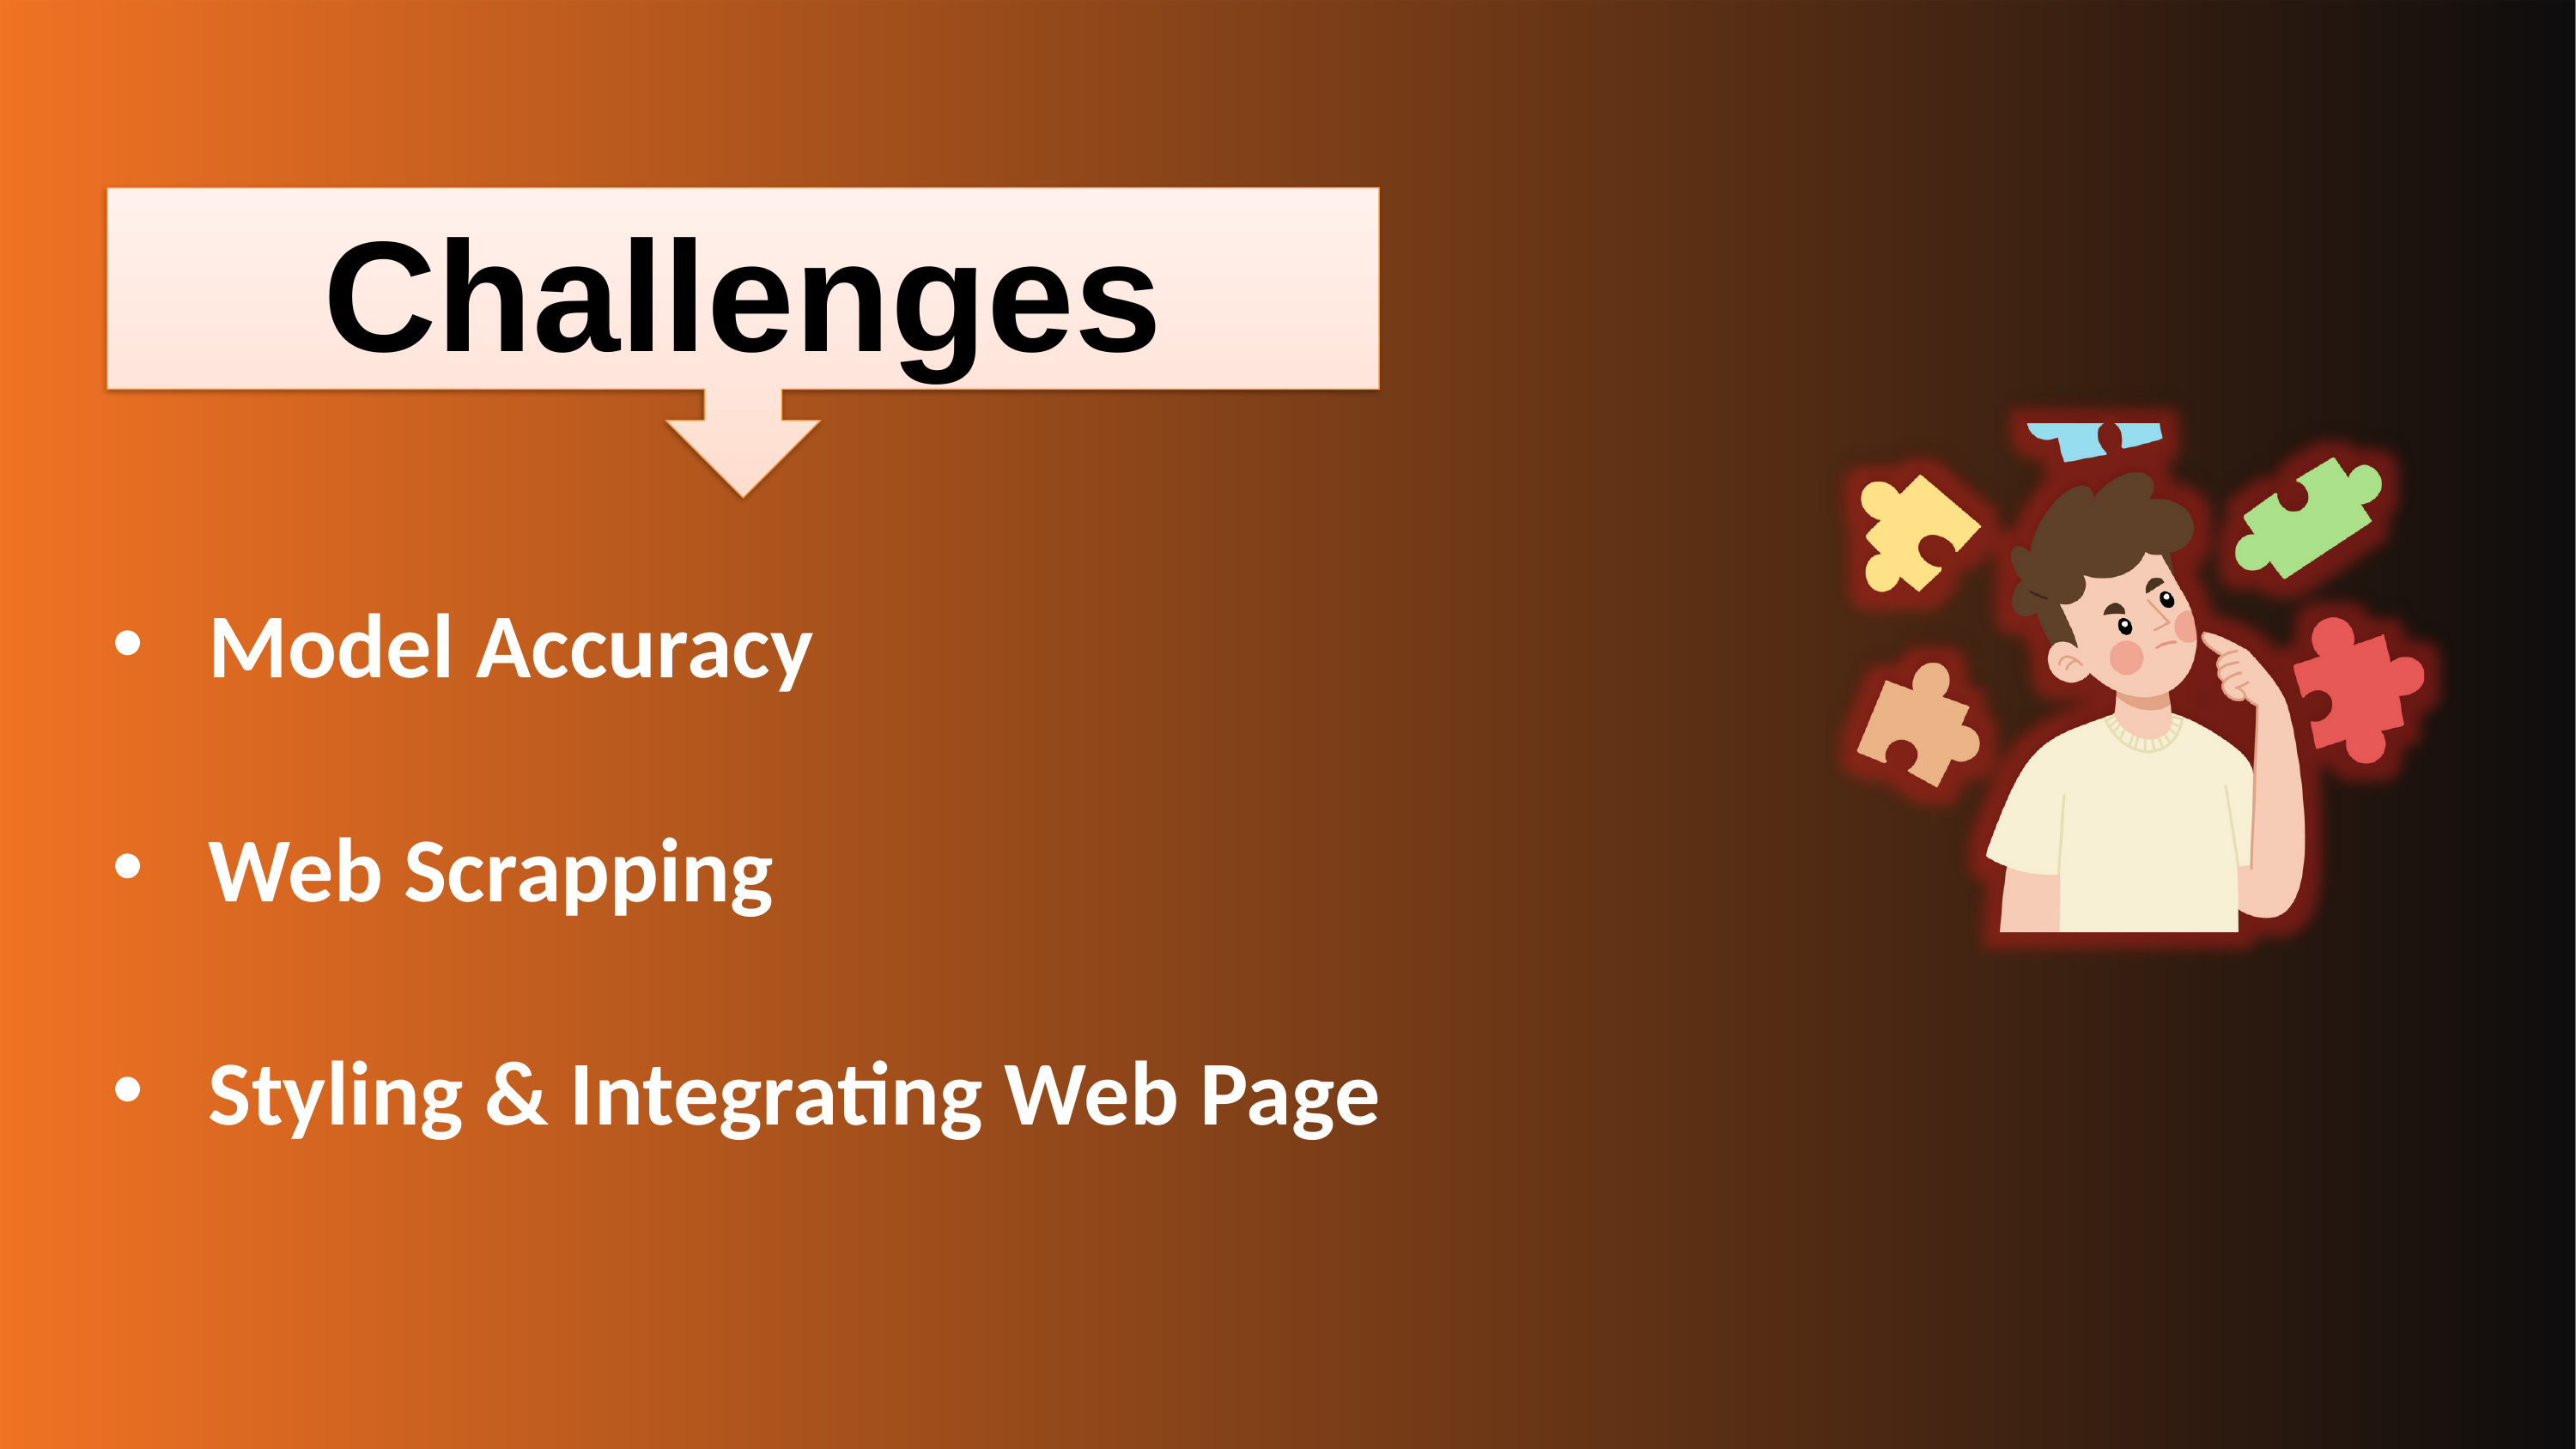

Challenges

Model Accuracy

Web Scrapping

Styling & Integrating Web Page